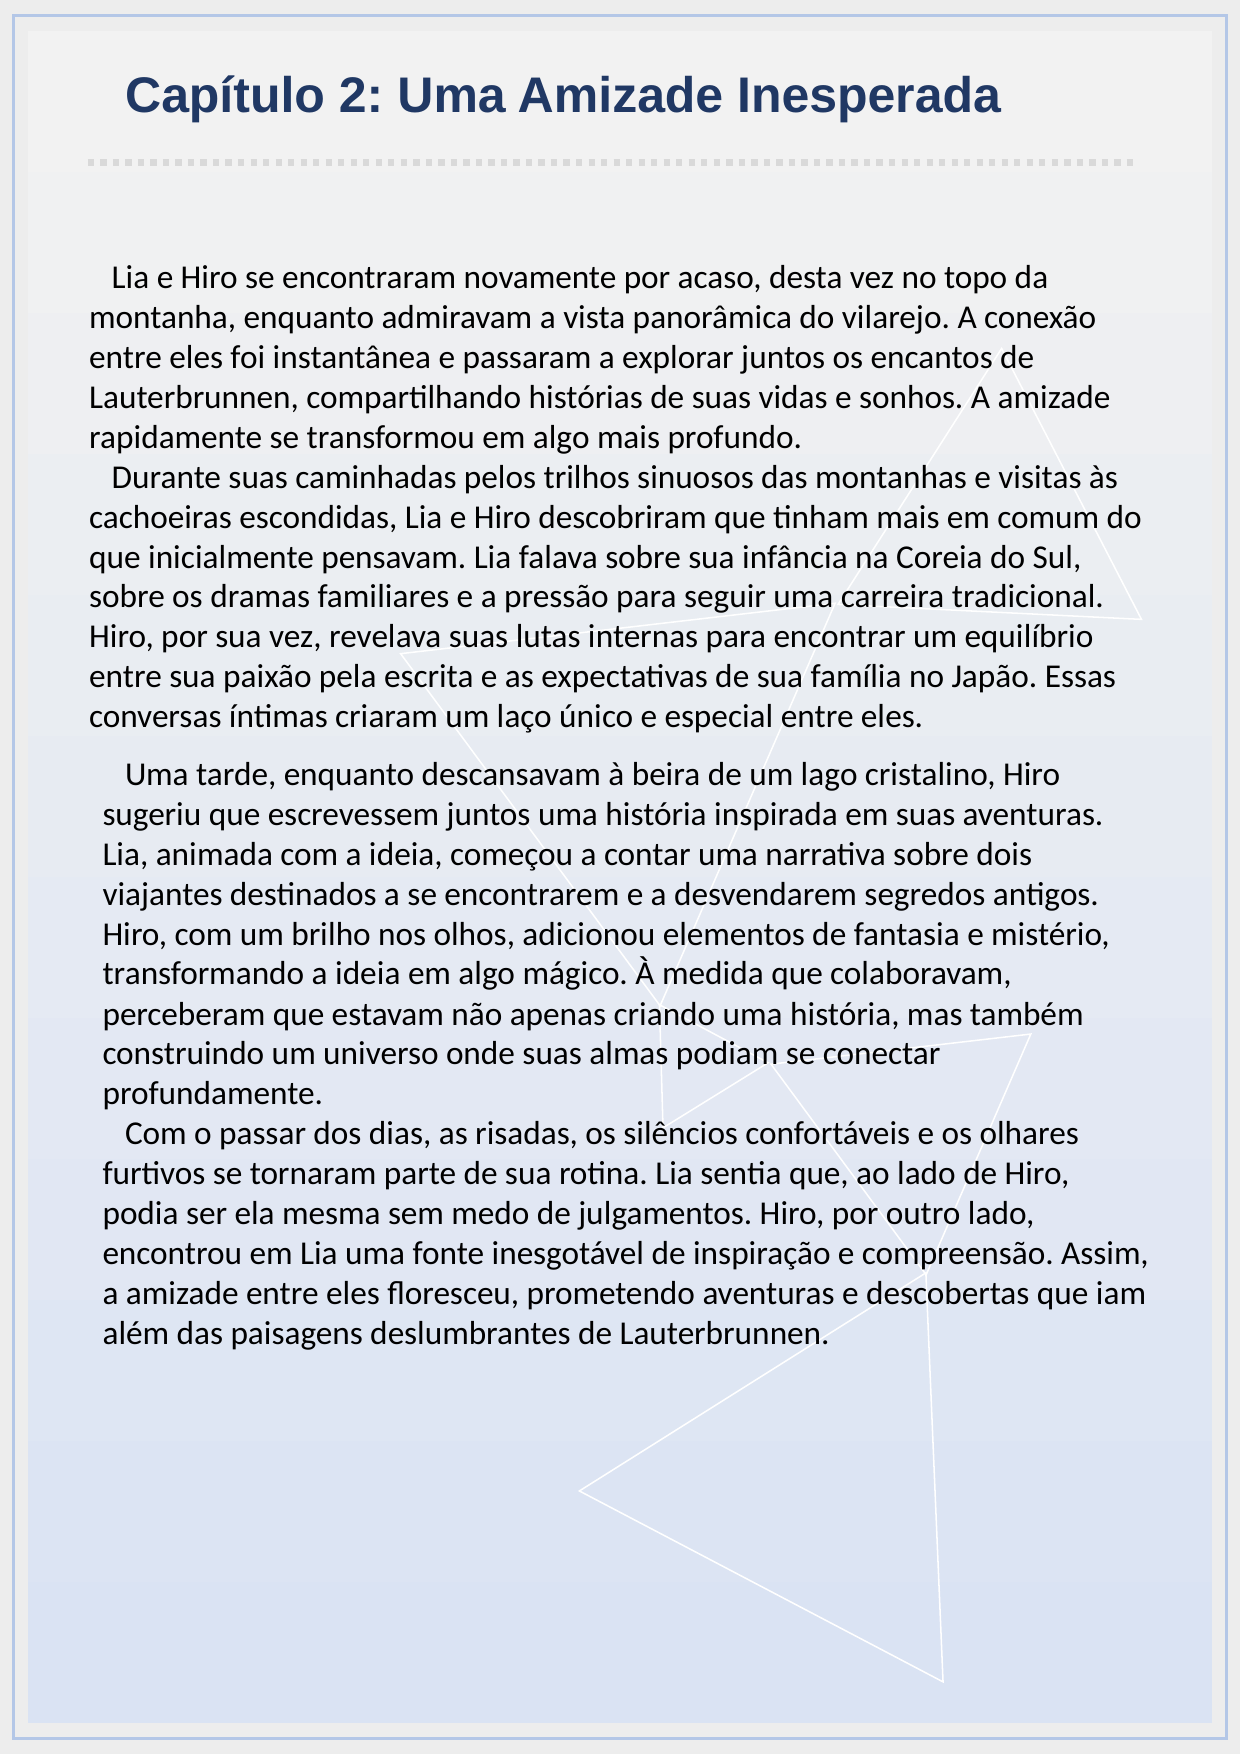

Capítulo 2: Uma Amizade Inesperada
   Lia e Hiro se encontraram novamente por acaso, desta vez no topo da montanha, enquanto admiravam a vista panorâmica do vilarejo. A conexão entre eles foi instantânea e passaram a explorar juntos os encantos de Lauterbrunnen, compartilhando histórias de suas vidas e sonhos. A amizade rapidamente se transformou em algo mais profundo.
   Durante suas caminhadas pelos trilhos sinuosos das montanhas e visitas às cachoeiras escondidas, Lia e Hiro descobriram que tinham mais em comum do que inicialmente pensavam. Lia falava sobre sua infância na Coreia do Sul, sobre os dramas familiares e a pressão para seguir uma carreira tradicional. Hiro, por sua vez, revelava suas lutas internas para encontrar um equilíbrio entre sua paixão pela escrita e as expectativas de sua família no Japão. Essas conversas íntimas criaram um laço único e especial entre eles.

Intro
Length: 5-6 sentences
Here’s where you provide a brief overview of the topic and explain why you’ve chosen to write this guide. This is a good time to clarify exactly what makes your guide different from other related content.
If your book includes input from other domain experts, also mention that here. (This technique, by the way, is often quite effective for this template).
And as with the 101 Lifehacks format, your intro must be a logical continuation of your landing page. Assure your visitors that they’re about to receive the valuable information that they came here for.
[Your signature]

   Uma tarde, enquanto descansavam à beira de um lago cristalino, Hiro sugeriu que escrevessem juntos uma história inspirada em suas aventuras. Lia, animada com a ideia, começou a contar uma narrativa sobre dois viajantes destinados a se encontrarem e a desvendarem segredos antigos. Hiro, com um brilho nos olhos, adicionou elementos de fantasia e mistério, transformando a ideia em algo mágico. À medida que colaboravam, perceberam que estavam não apenas criando uma história, mas também construindo um universo onde suas almas podiam se conectar profundamente.
   Com o passar dos dias, as risadas, os silêncios confortáveis e os olhares furtivos se tornaram parte de sua rotina. Lia sentia que, ao lado de Hiro, podia ser ela mesma sem medo de julgamentos. Hiro, por outro lado, encontrou em Lia uma fonte inesgotável de inspiração e compreensão. Assim, a amizade entre eles floresceu, prometendo aventuras e descobertas que iam além das paisagens deslumbrantes de Lauterbrunnen.